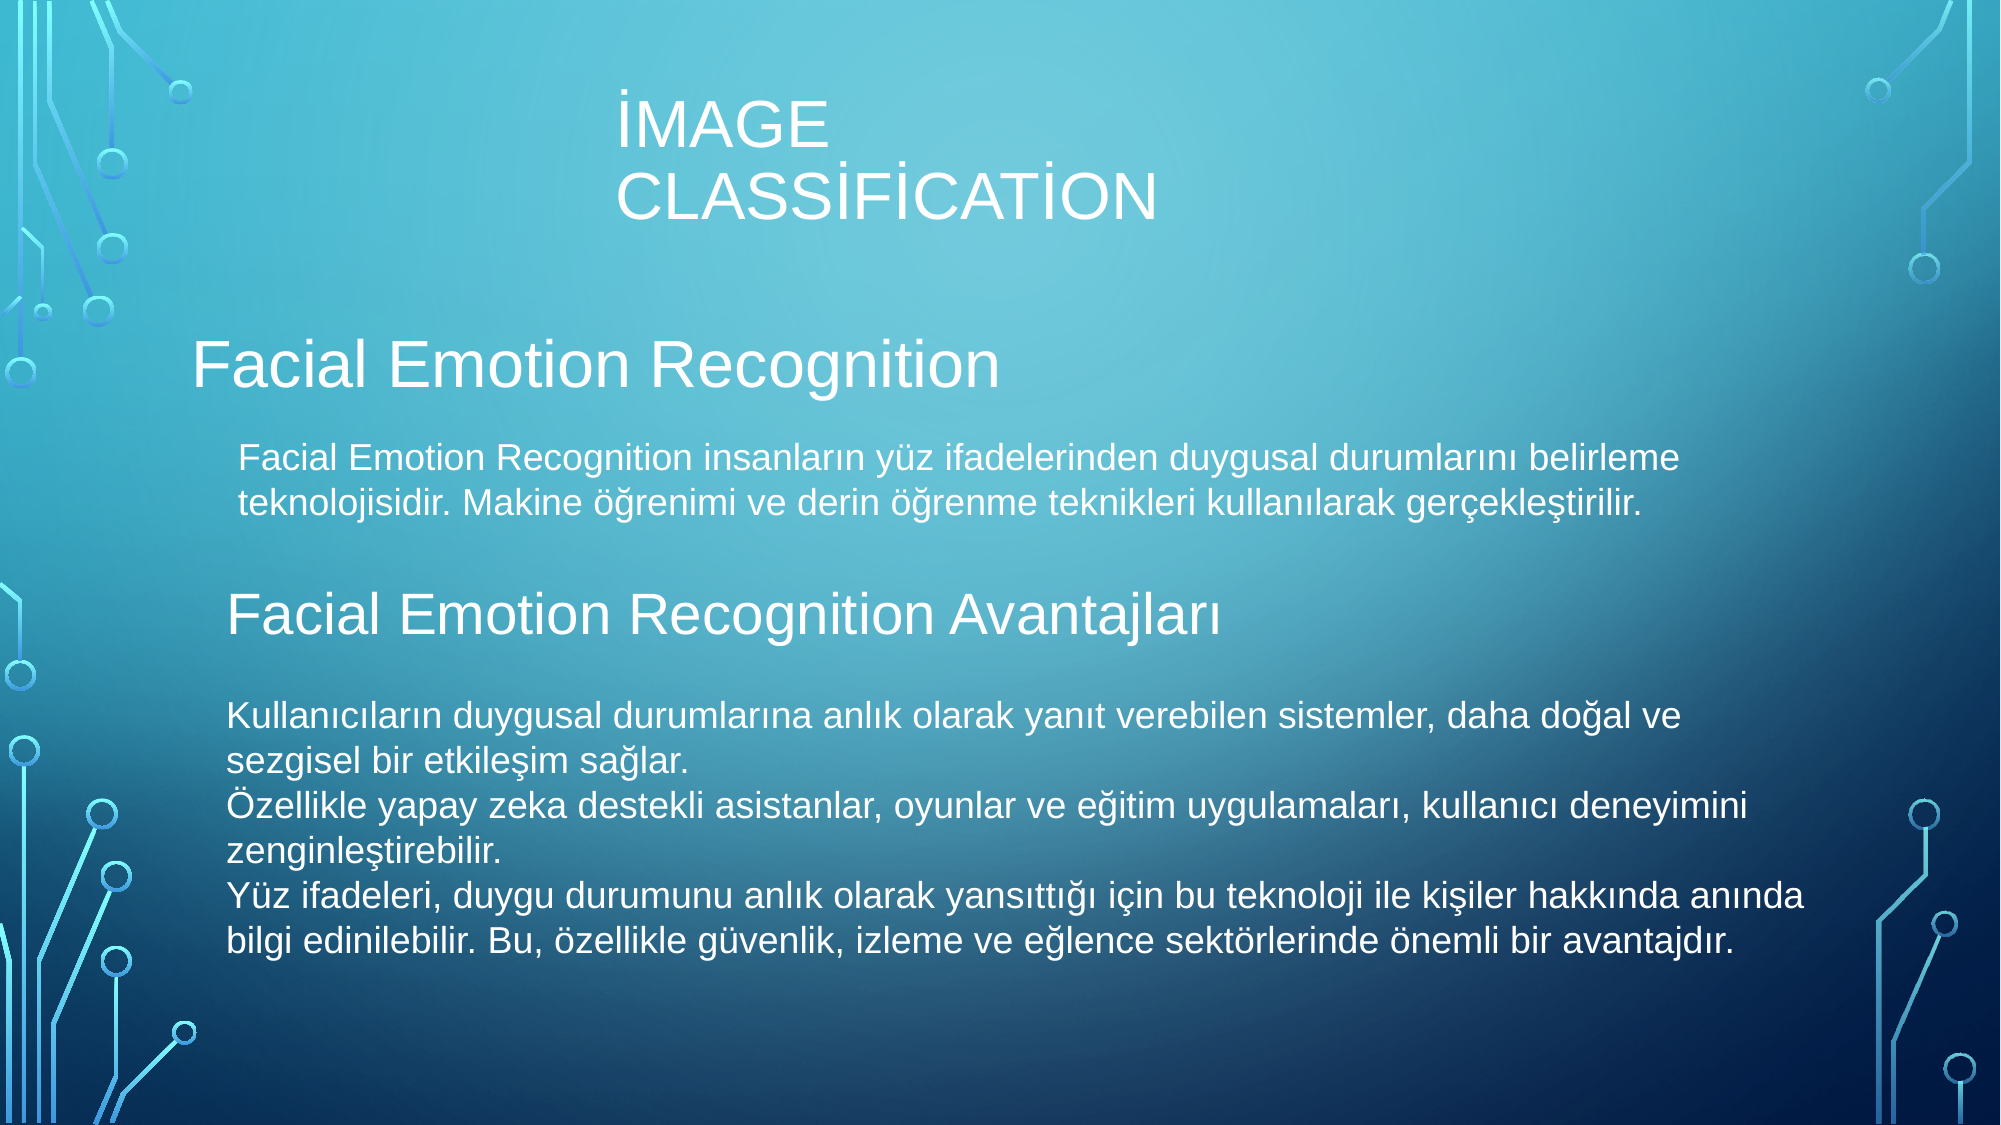

# İmage Classification
 Facial Emotion Recognition
Facial Emotion Recognition insanların yüz ifadelerinden duygusal durumlarını belirleme teknolojisidir. Makine öğrenimi ve derin öğrenme teknikleri kullanılarak gerçekleştirilir.

Facial Emotion Recognition Avantajları
Kullanıcıların duygusal durumlarına anlık olarak yanıt verebilen sistemler, daha doğal ve sezgisel bir etkileşim sağlar.
Özellikle yapay zeka destekli asistanlar, oyunlar ve eğitim uygulamaları, kullanıcı deneyimini zenginleştirebilir.
Yüz ifadeleri, duygu durumunu anlık olarak yansıttığı için bu teknoloji ile kişiler hakkında anında bilgi edinilebilir. Bu, özellikle güvenlik, izleme ve eğlence sektörlerinde önemli bir avantajdır.